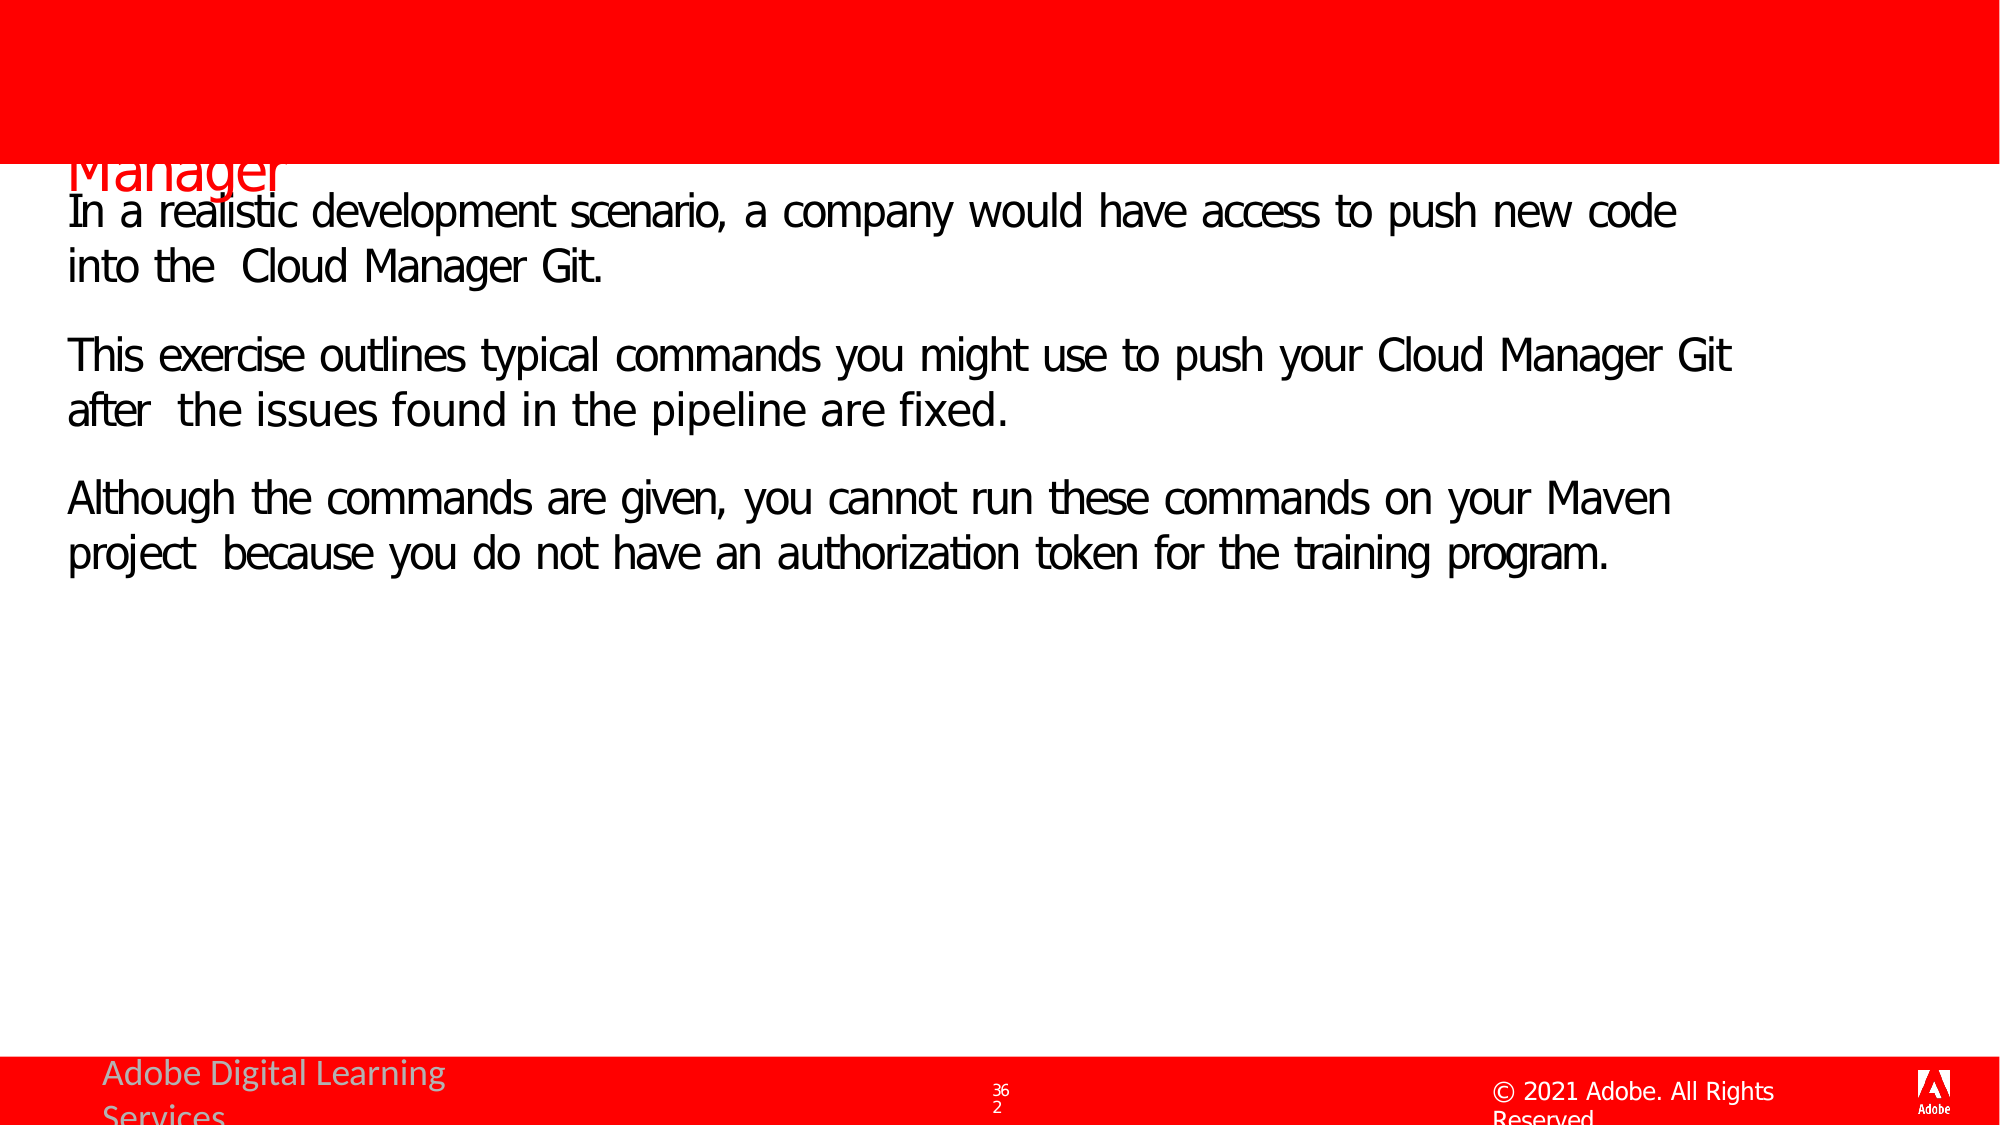

# Exercise 3 (Optional): Push a Release Candidate to Cloud Manager
In a realistic development scenario, a company would have access to push new code into the  Cloud Manager Git.
This exercise outlines typical commands you might use to push your Cloud Manager Git after  the issues found in the pipeline are fixed.
Although the commands are given, you cannot run these commands on your Maven project  because you do not have an authorization token for the training program.
Adobe Digital Learning Services
© 2021 Adobe. All Rights Reserved
362